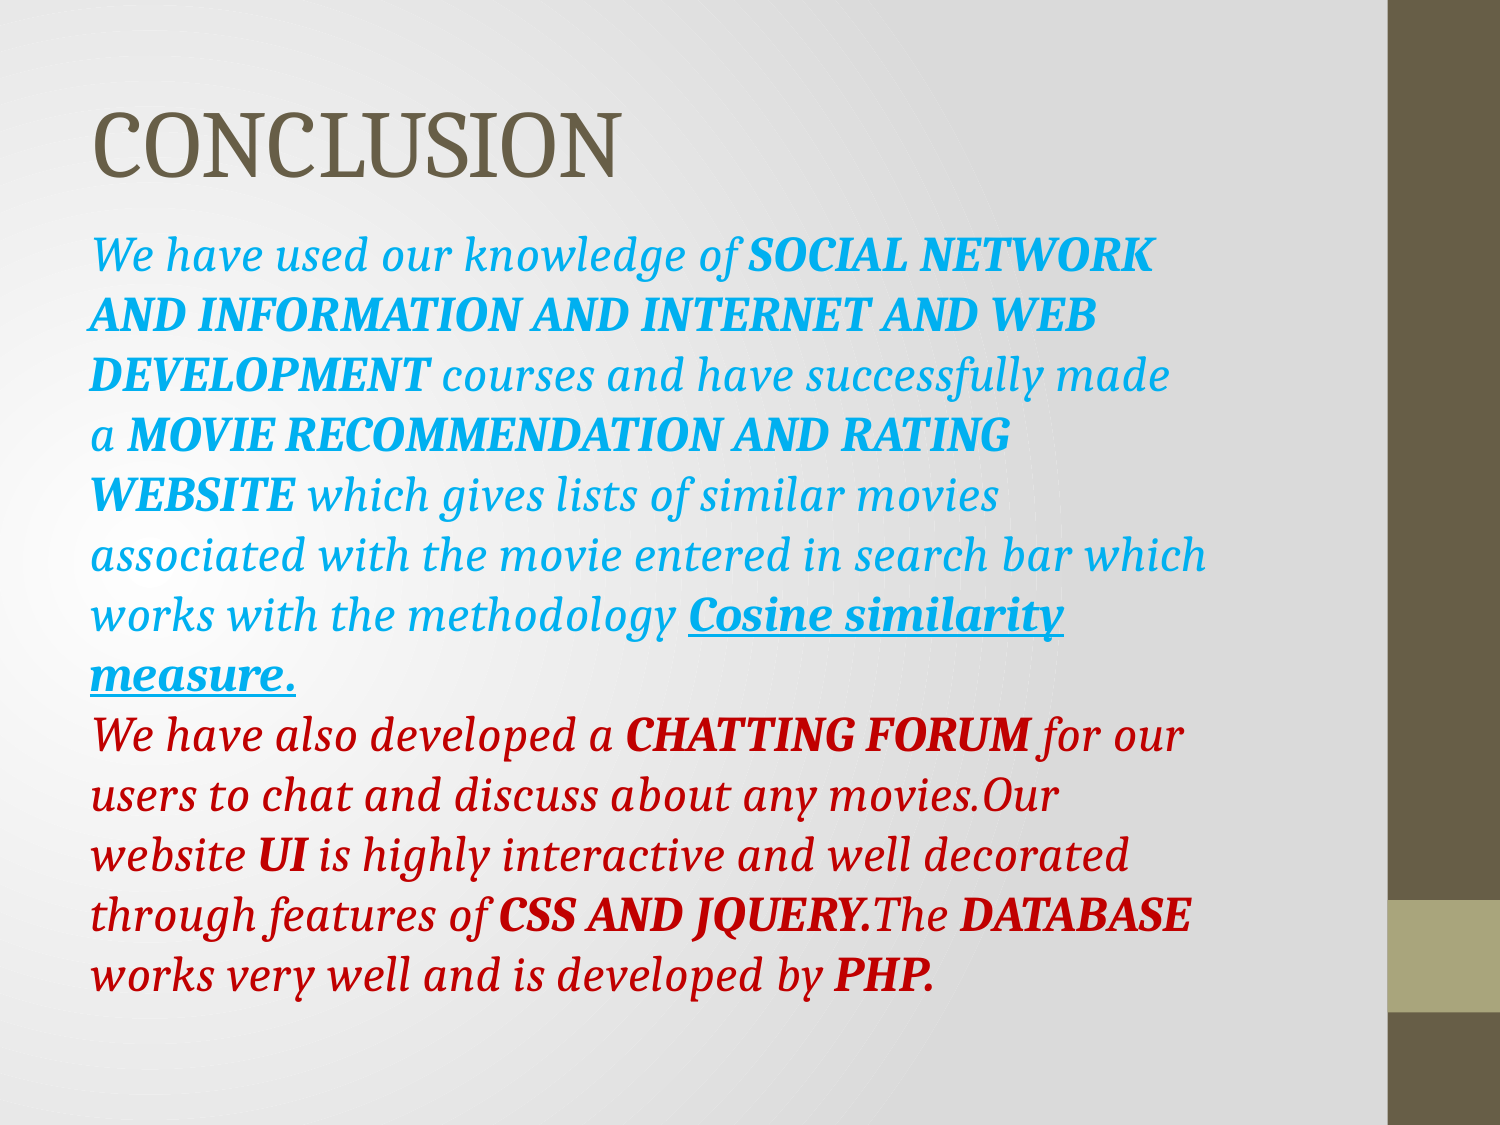

# CONCLUSION
We have used our knowledge of SOCIAL NETWORK AND INFORMATION AND INTERNET AND WEB DEVELOPMENT courses and have successfully made a MOVIE RECOMMENDATION AND RATING WEBSITE which gives lists of similar movies associated with the movie entered in search bar which works with the methodology Cosine similarity measure.We have also developed a CHATTING FORUM for our users to chat and discuss about any movies.Our website UI is highly interactive and well decorated through features of CSS AND JQUERY.The DATABASE works very well and is developed by PHP.